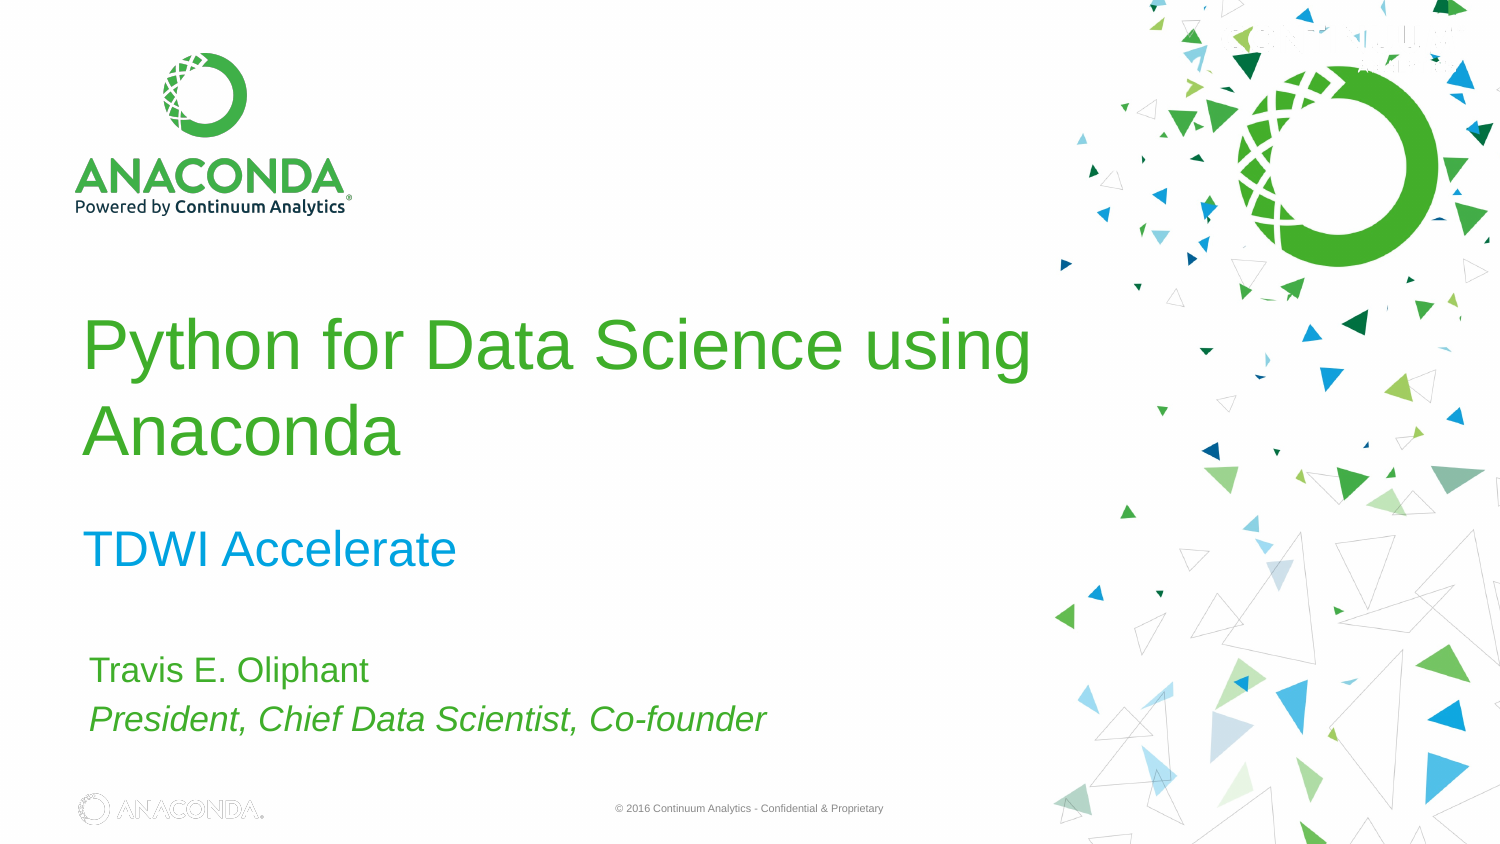

# Python for Data Science using Anaconda
TDWI Accelerate
Travis E. Oliphant
President, Chief Data Scientist, Co-founder